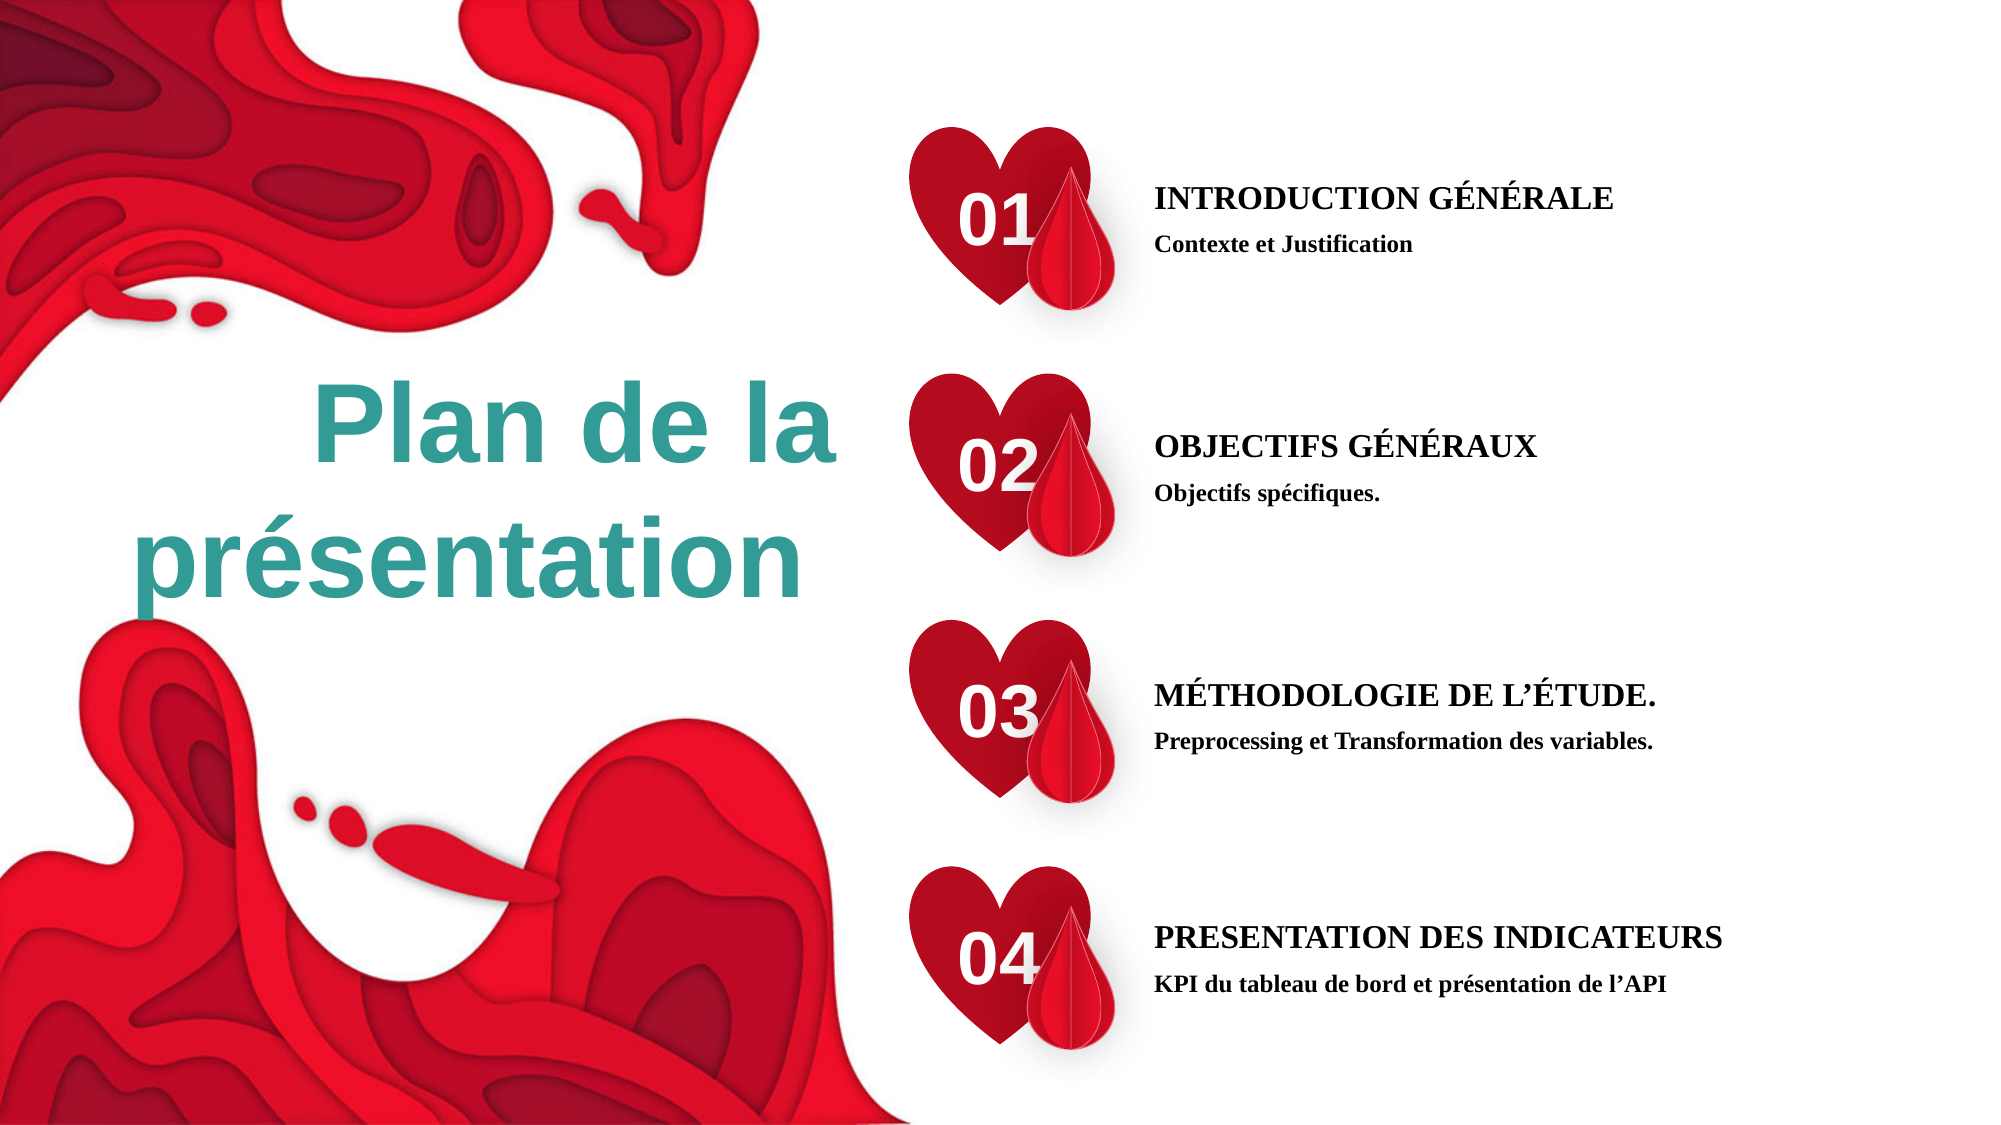

01

INTRODUCTION GÉNÉRALE
Contexte et Justification
Plan de la présentation

02

OBJECTIFS GÉNÉRAUX
Objectifs spécifiques.

03

MÉTHODOLOGIE DE L’ÉTUDE.
Preprocessing et Transformation des variables.

04

PRESENTATION DES INDICATEURS
KPI du tableau de bord et présentation de l’API